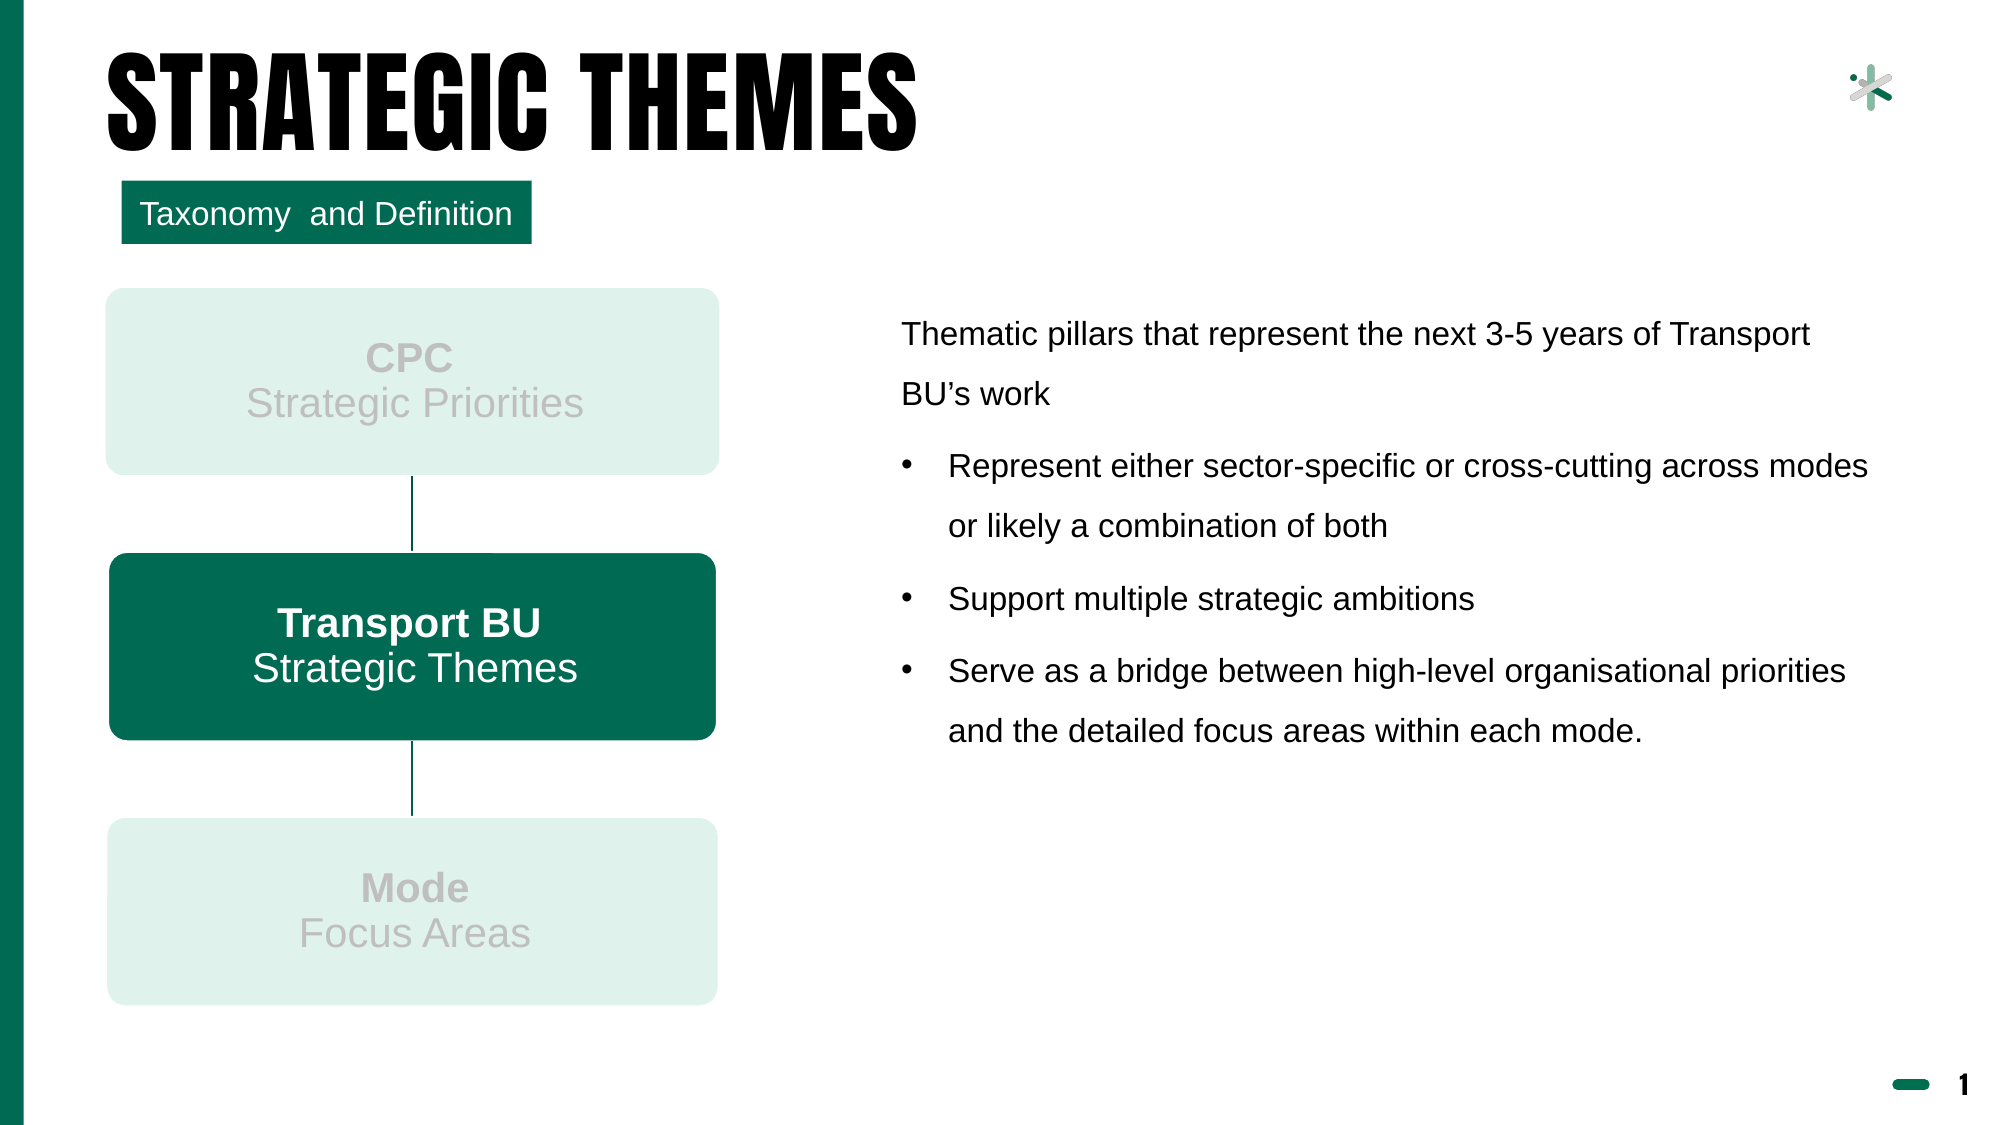

# Strategic Themes
Taxonomy  and Definition
Thematic pillars that represent the next 3-5 years of Transport BU’s work
Represent either sector-specific or cross-cutting across modes or likely a combination of both
Support multiple strategic ambitions
Serve as a bridge between high-level organisational priorities and the detailed focus areas within each mode.
CPC
Strategic Priorities
Transport BU
Strategic Themes
Mode
Focus Areas
Lorem ipsum
Lorem ipsum dolor sit amet